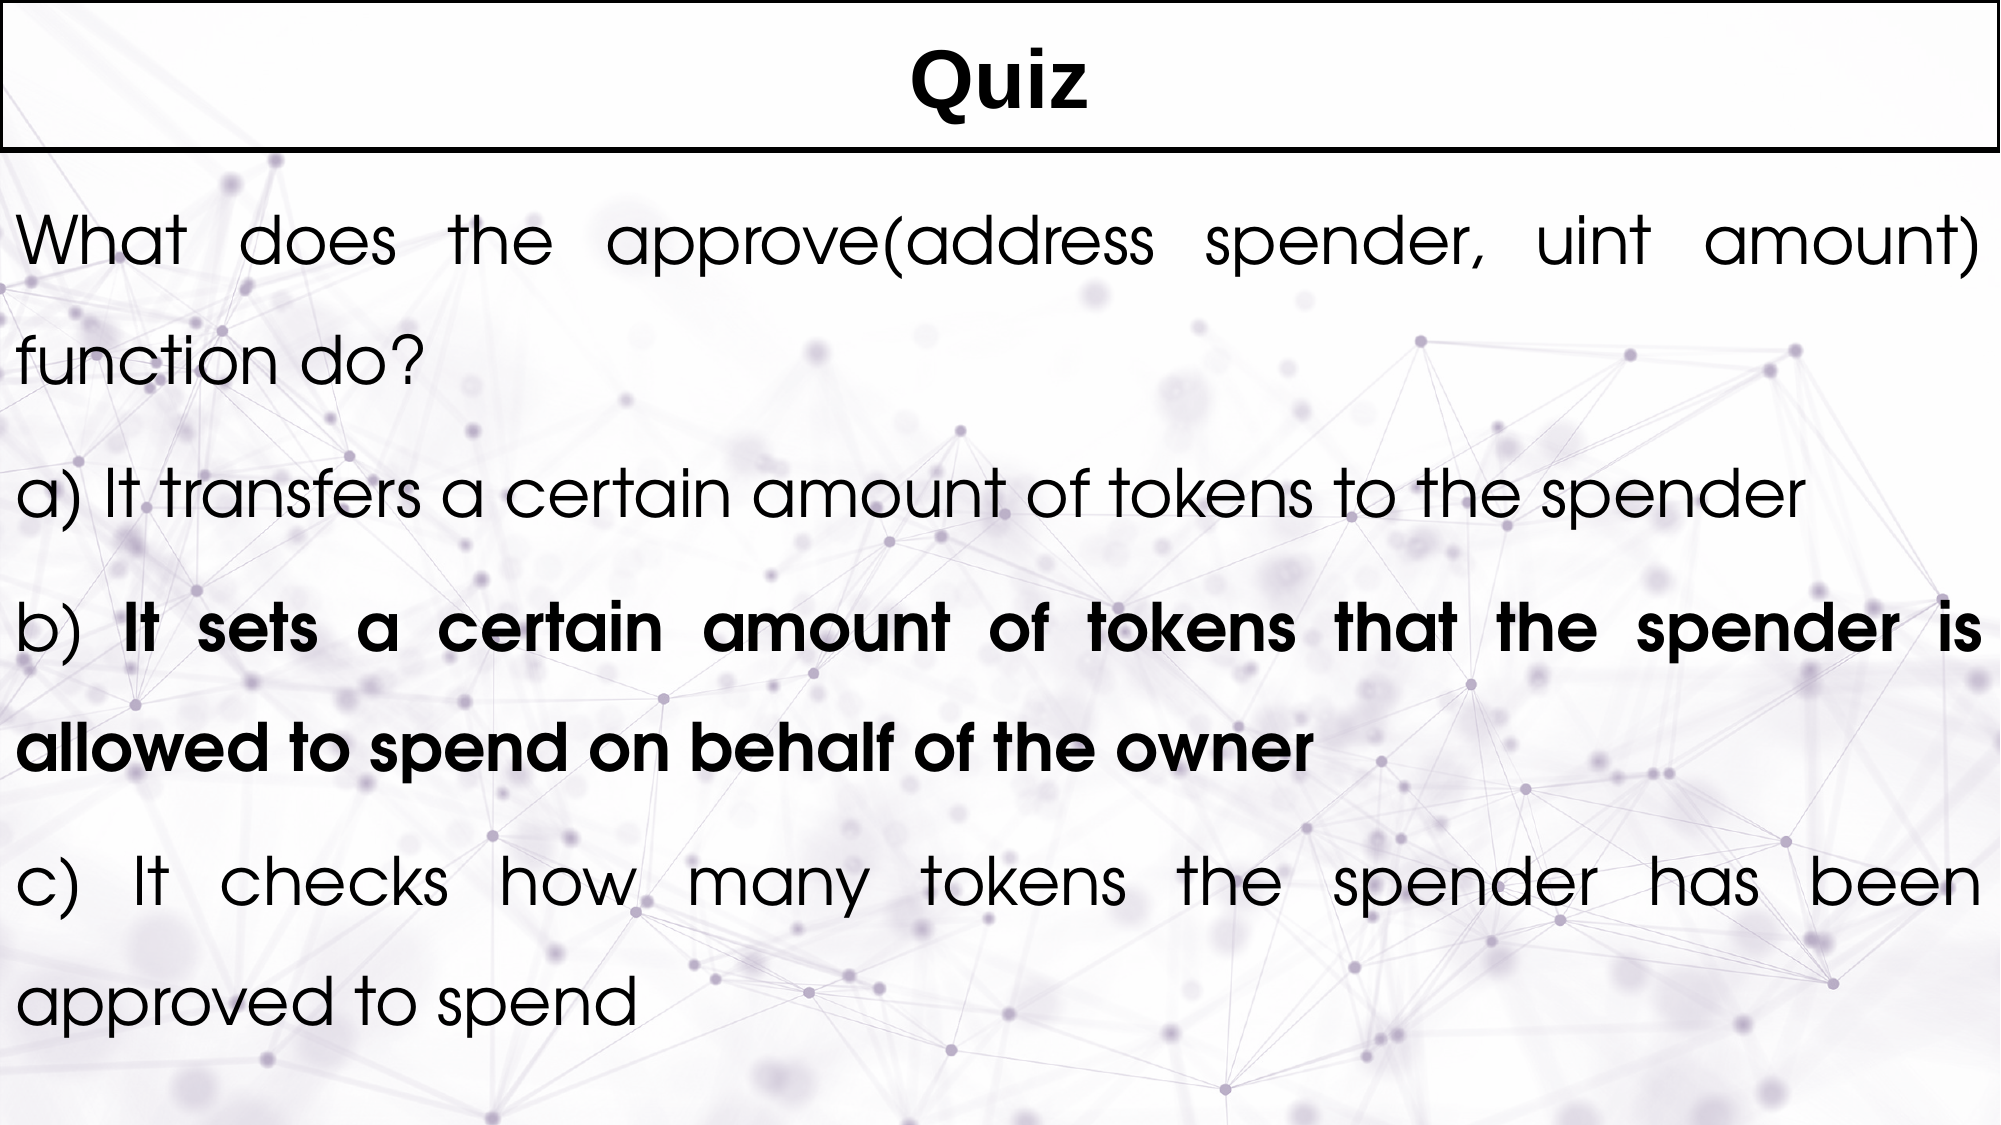

# Quiz
What does the approve(address spender, uint amount) function do?
a) It transfers a certain amount of tokens to the spender
b) It sets a certain amount of tokens that the spender is allowed to spend on behalf of the owner
c) It checks how many tokens the spender has been approved to spend